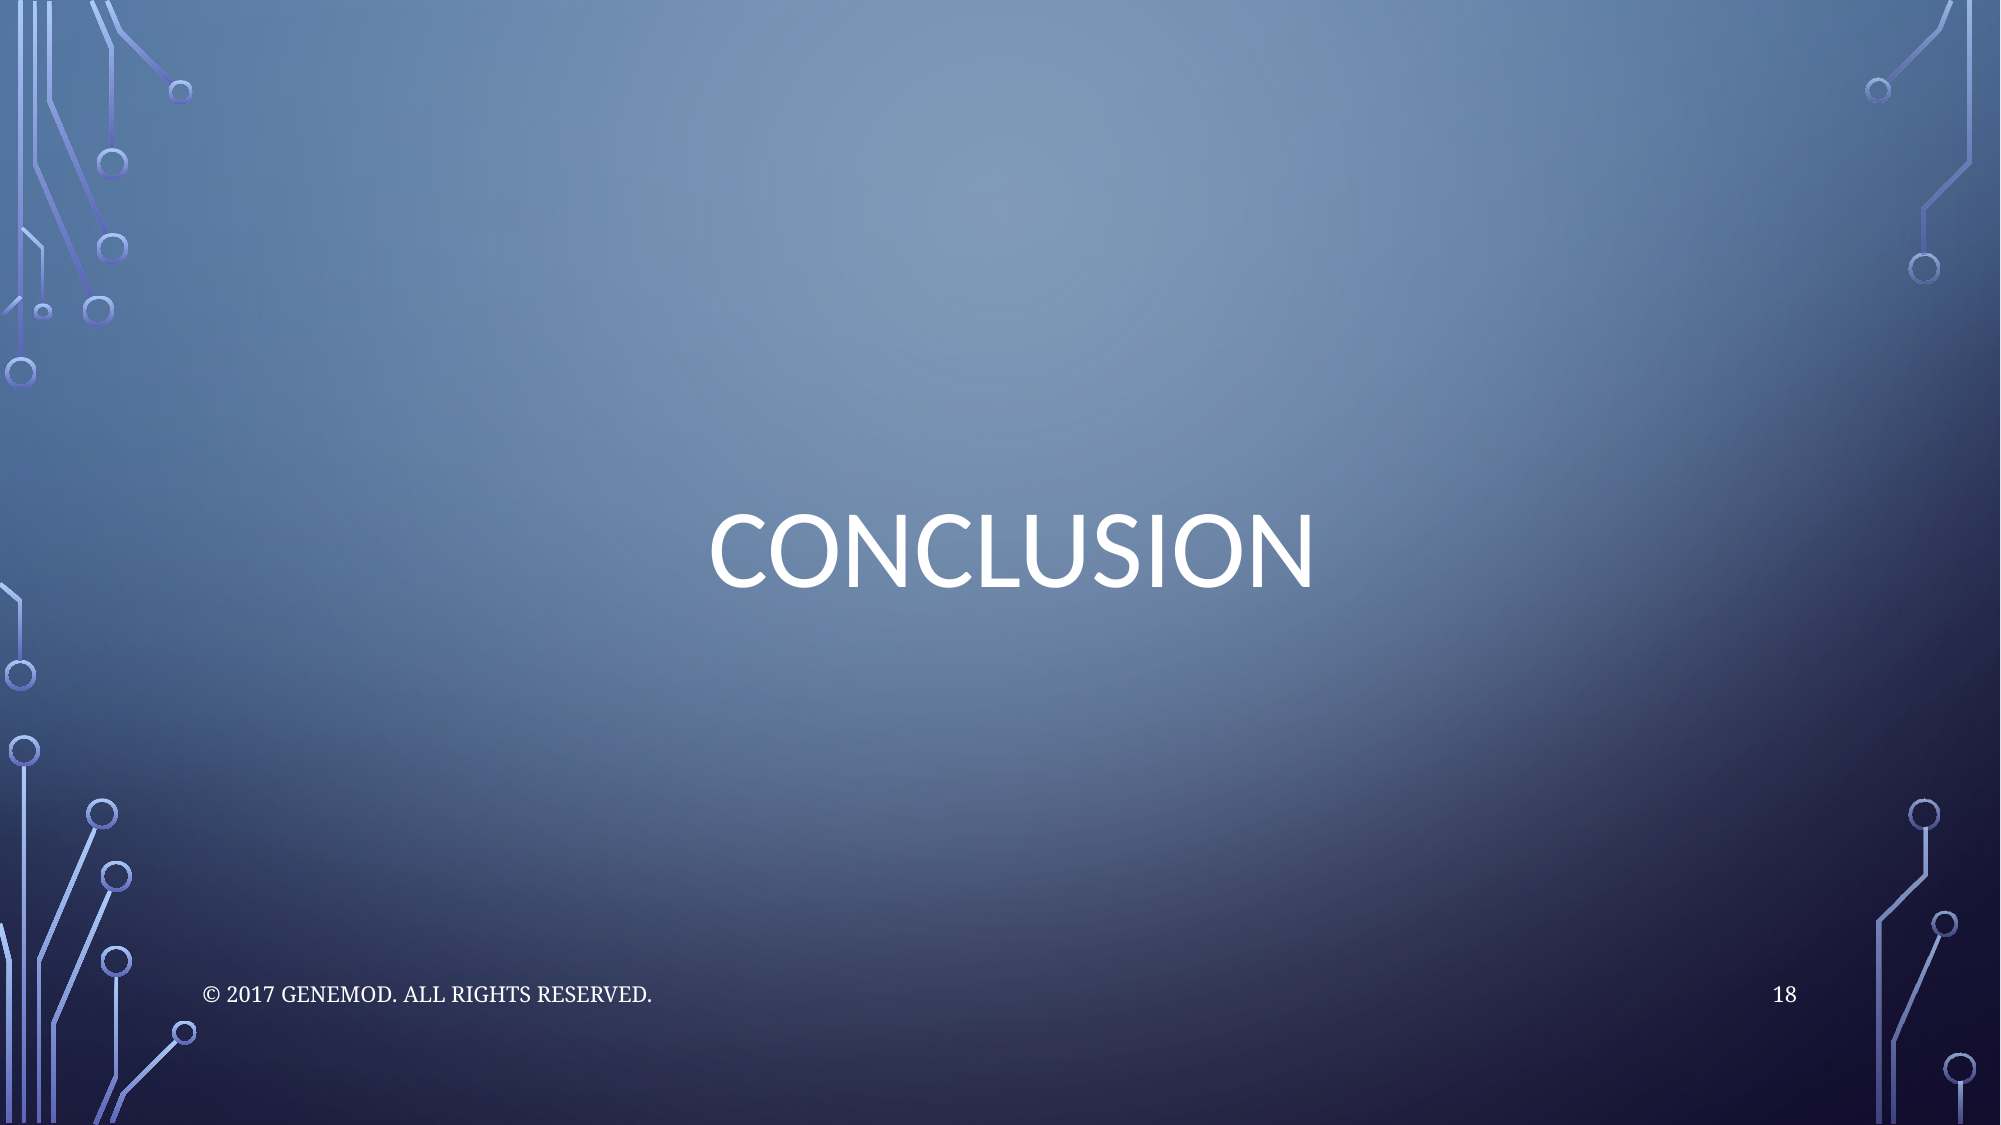

Conclusion
18
© 2017 GENEMOD. All rights reserved.